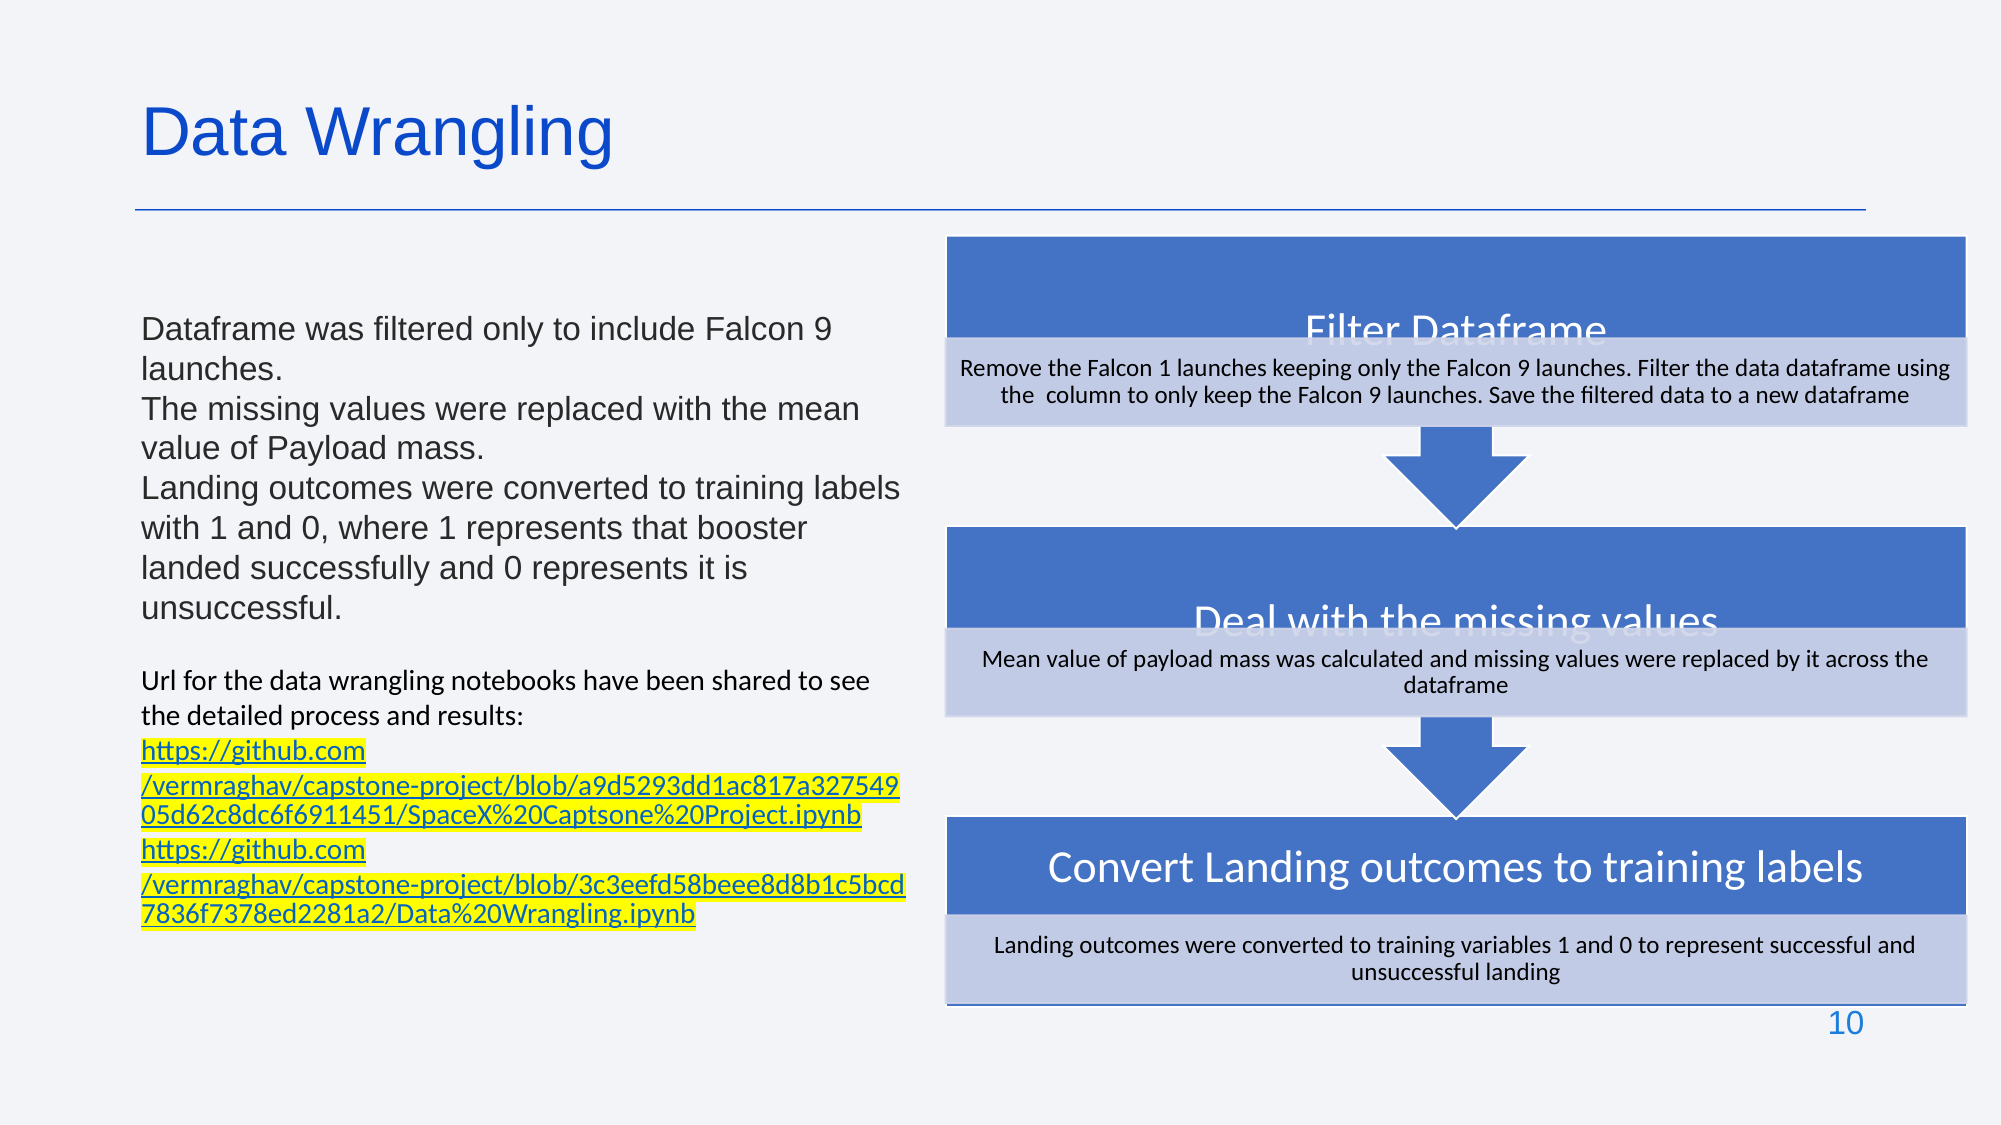

Data Wrangling
Convert Landing outcomes to training labels
Landing outcomes were converted to training variables 1 and 0 to represent successful and unsuccessful landing
Deal with the missing values
Mean value of payload mass was calculated and missing values were replaced by it across the dataframe
Filter Dataframe
Remove the Falcon 1 launches keeping only the Falcon 9 launches. Filter the data dataframe using the  column to only keep the Falcon 9 launches. Save the filtered data to a new dataframe
Dataframe was filtered only to include Falcon 9 launches.
The missing values were replaced with the mean value of Payload mass.
Landing outcomes were converted to training labels with 1 and 0, where 1 represents that booster landed successfully and 0 represents it is unsuccessful.

Url for the data wrangling notebooks have been shared to see the detailed process and results:
https://github.com/vermraghav/capstone-project/blob/a9d5293dd1ac817a32754905d62c8dc6f6911451/SpaceX%20Captsone%20Project.ipynb
https://github.com/vermraghav/capstone-project/blob/3c3eefd58beee8d8b1c5bcd7836f7378ed2281a2/Data%20Wrangling.ipynb

10